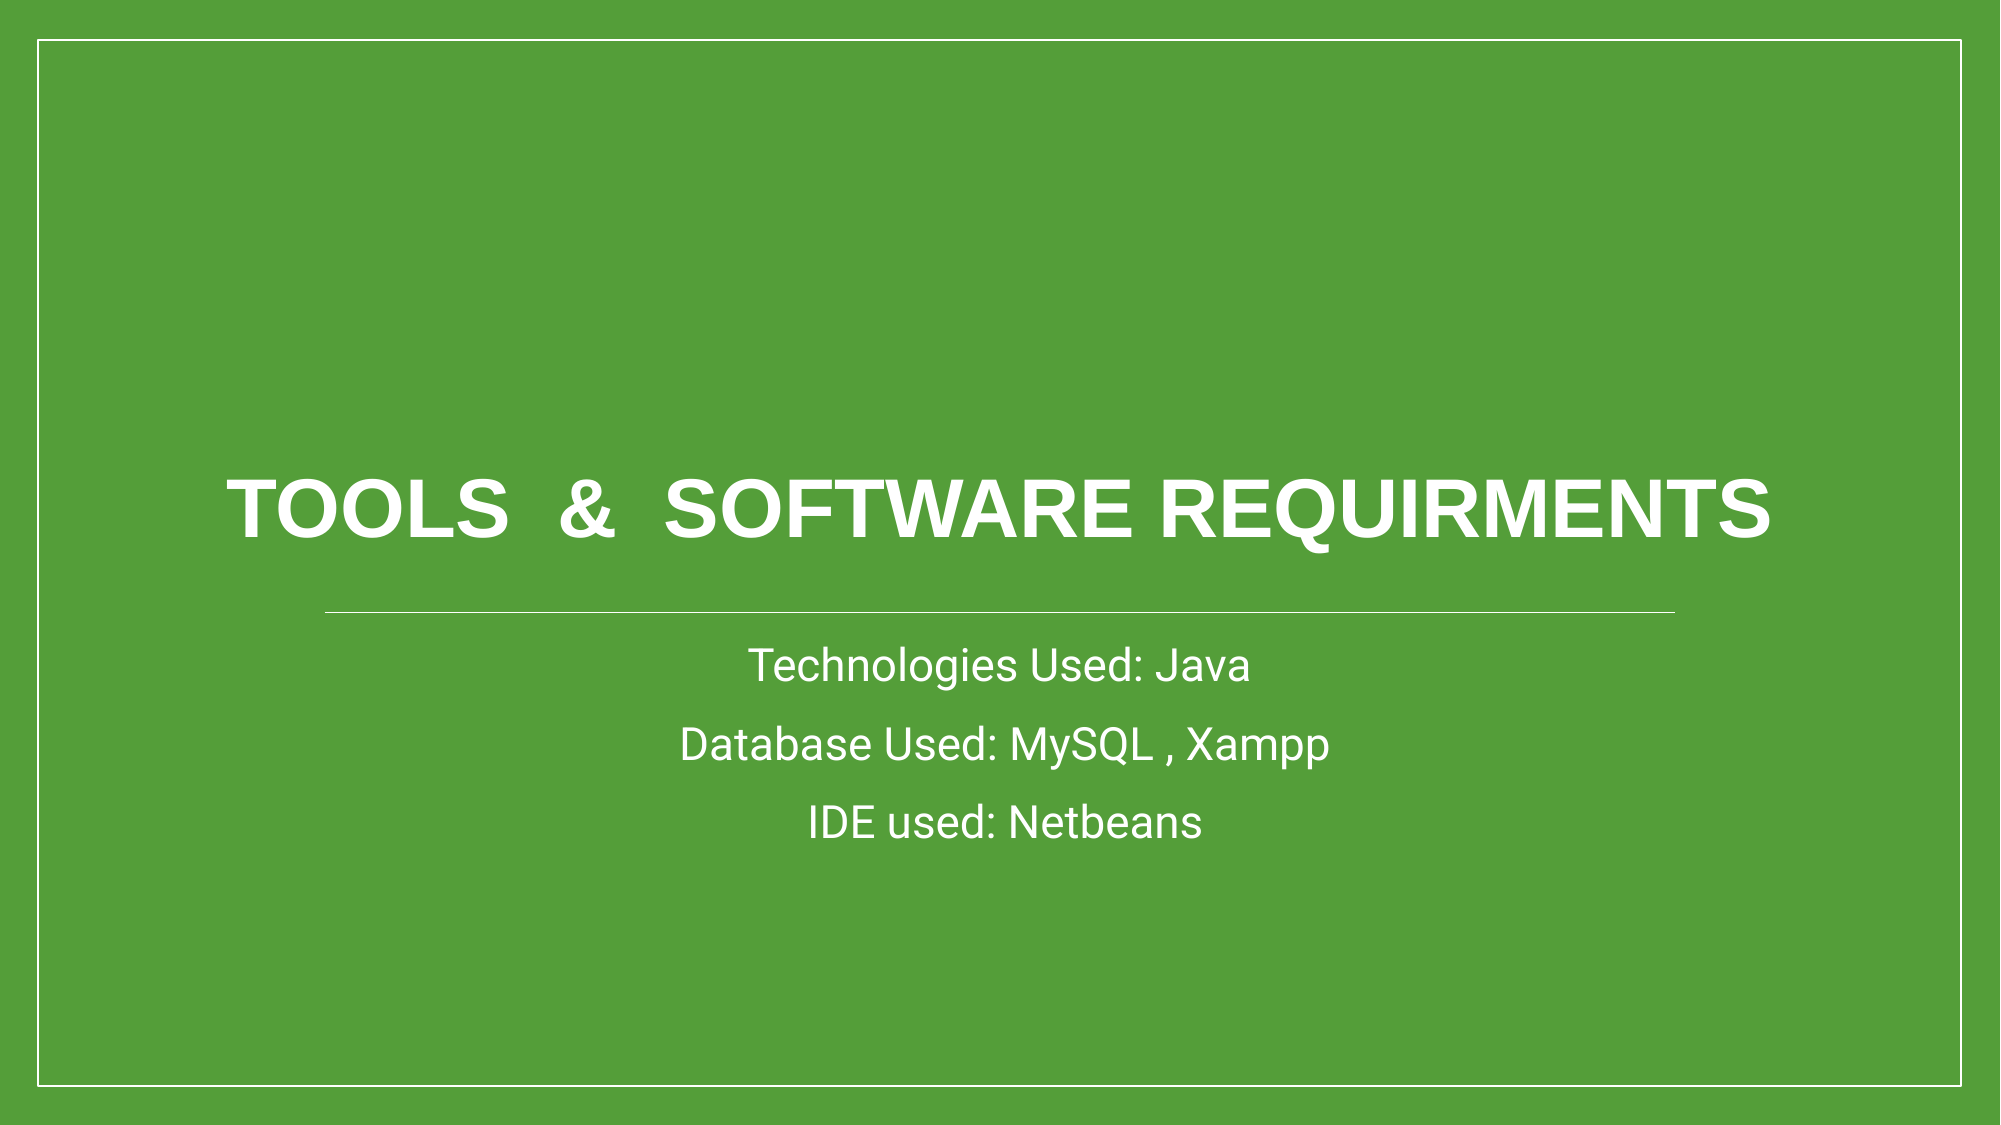

# TOOLS  &  software REQUIRMENTS
Technologies Used: Java
 Database Used: MySQL , Xampp
 IDE used: Netbeans